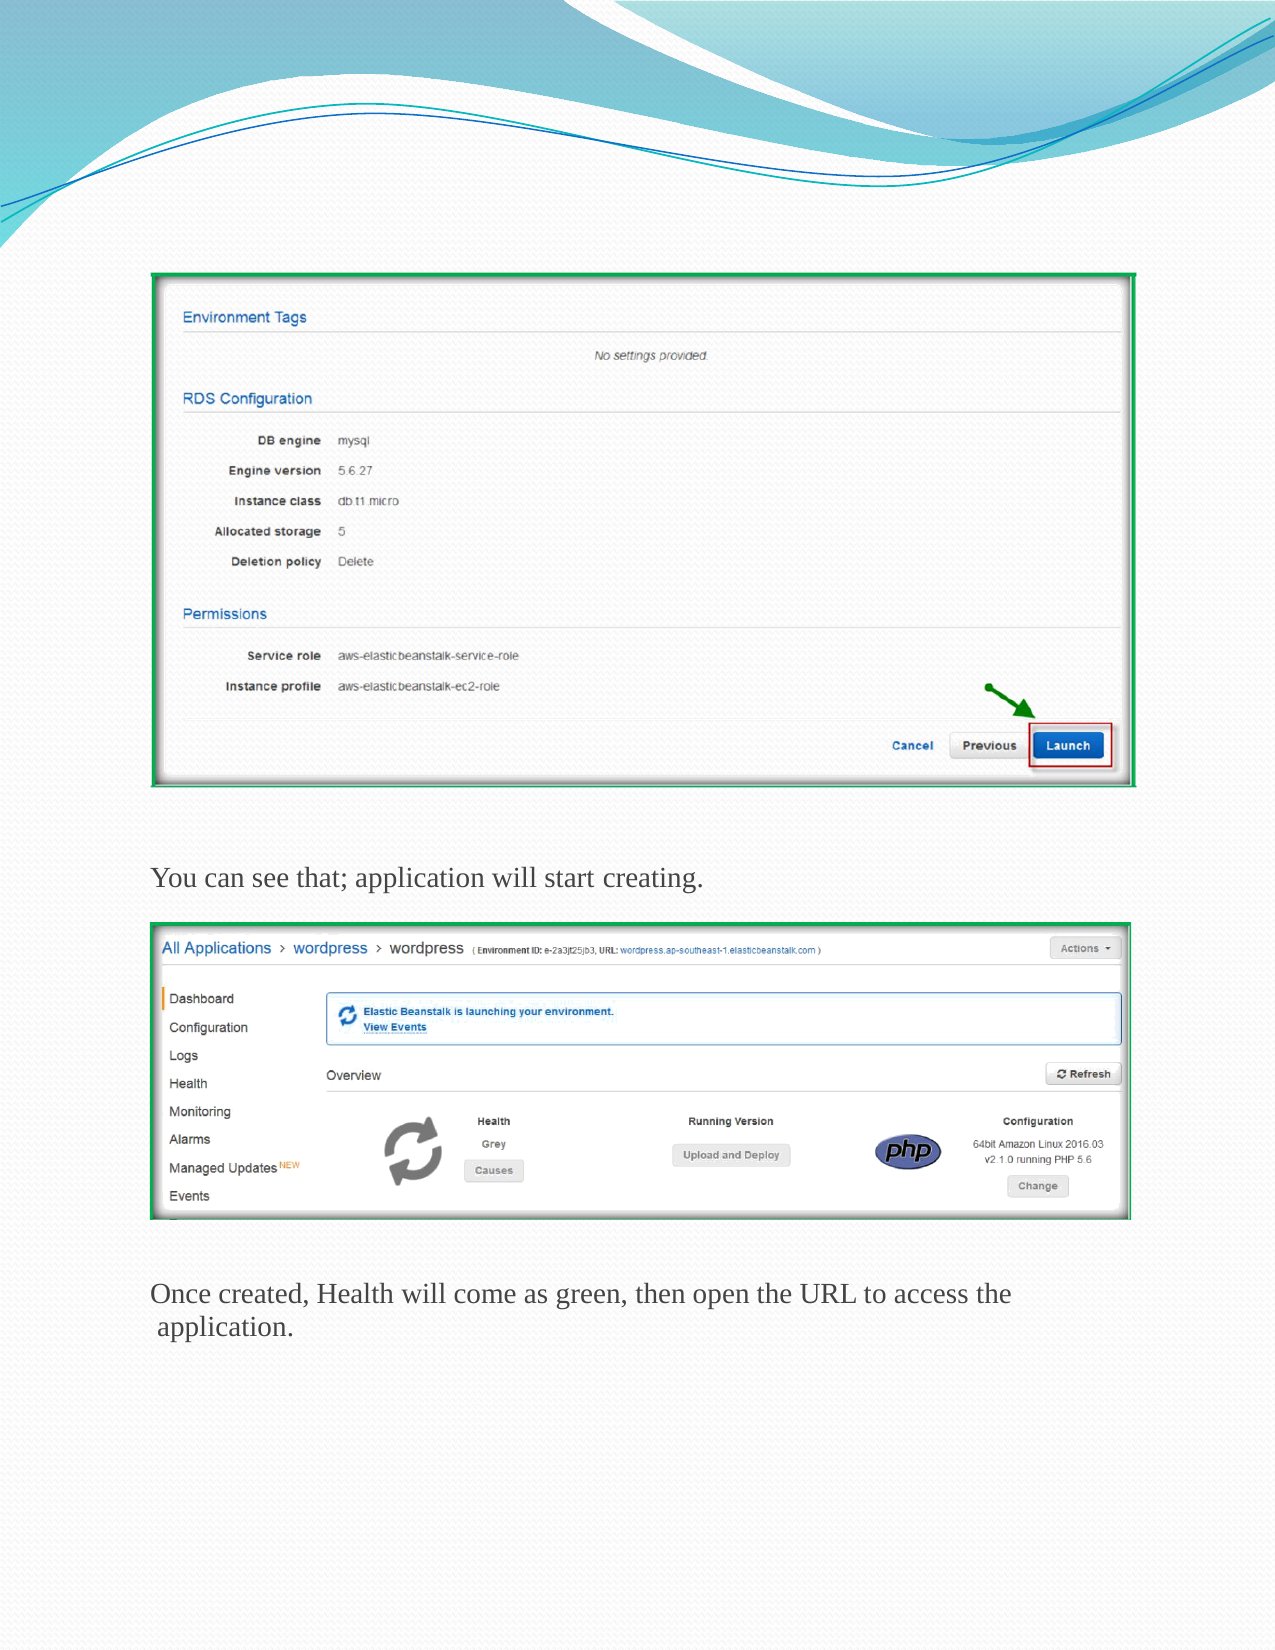

You can see that; application will start creating.

Once created, Health will come as green, then open the URL to access the  application.